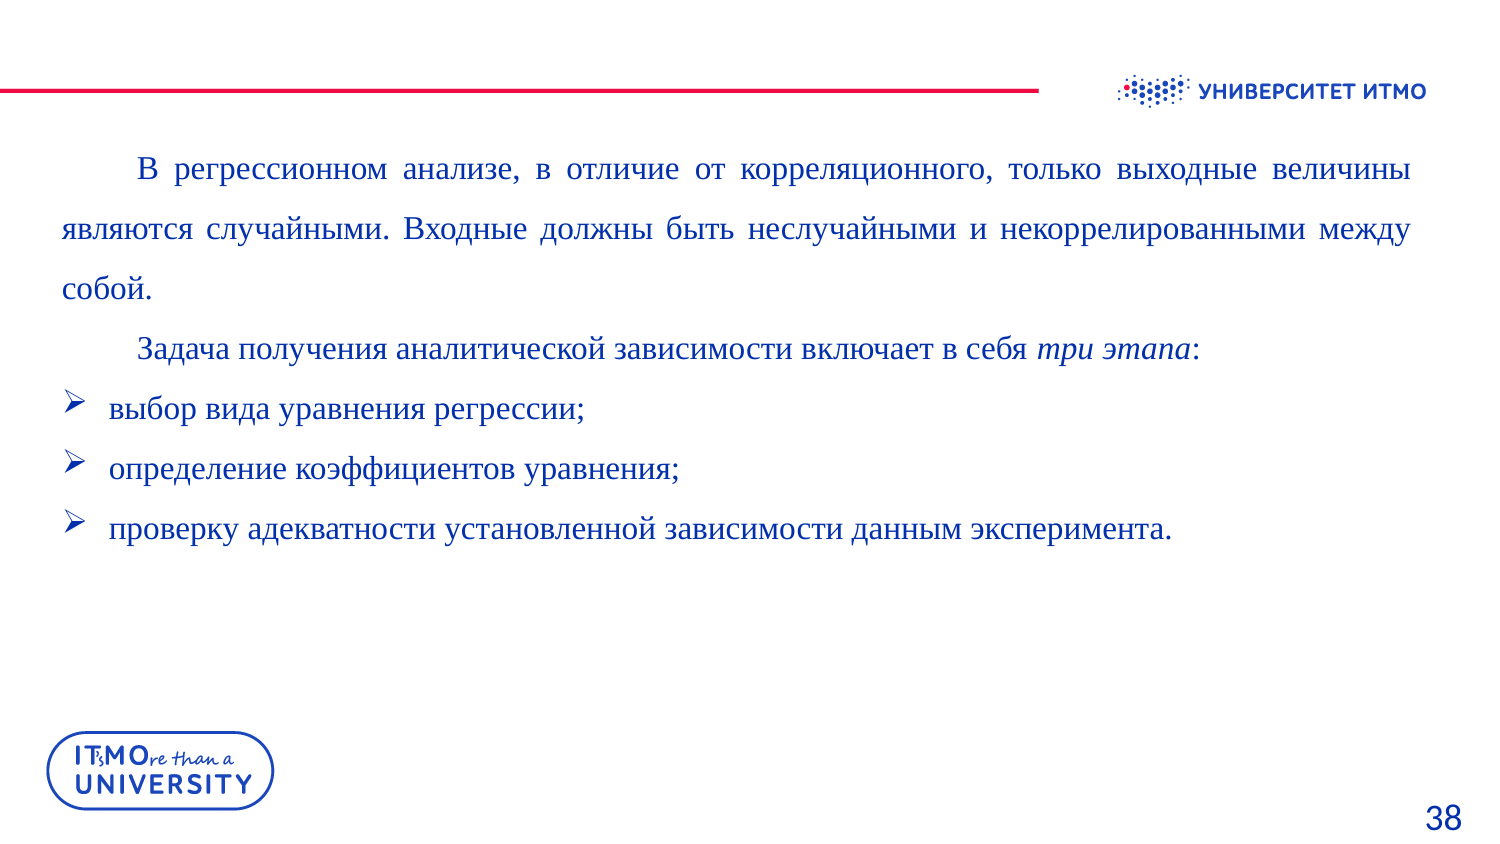

В регрессионном анализе, в отличие от корреляционного, только выходные величины являются случайными. Входные должны быть неслучайными и некоррелированными между собой.
Задача получения аналитической зависимости включает в себя три этапа:
выбор вида уравнения регрессии;
определение коэффициентов уравнения;
проверку адекватности установленной зависимости данным эксперимента.

38